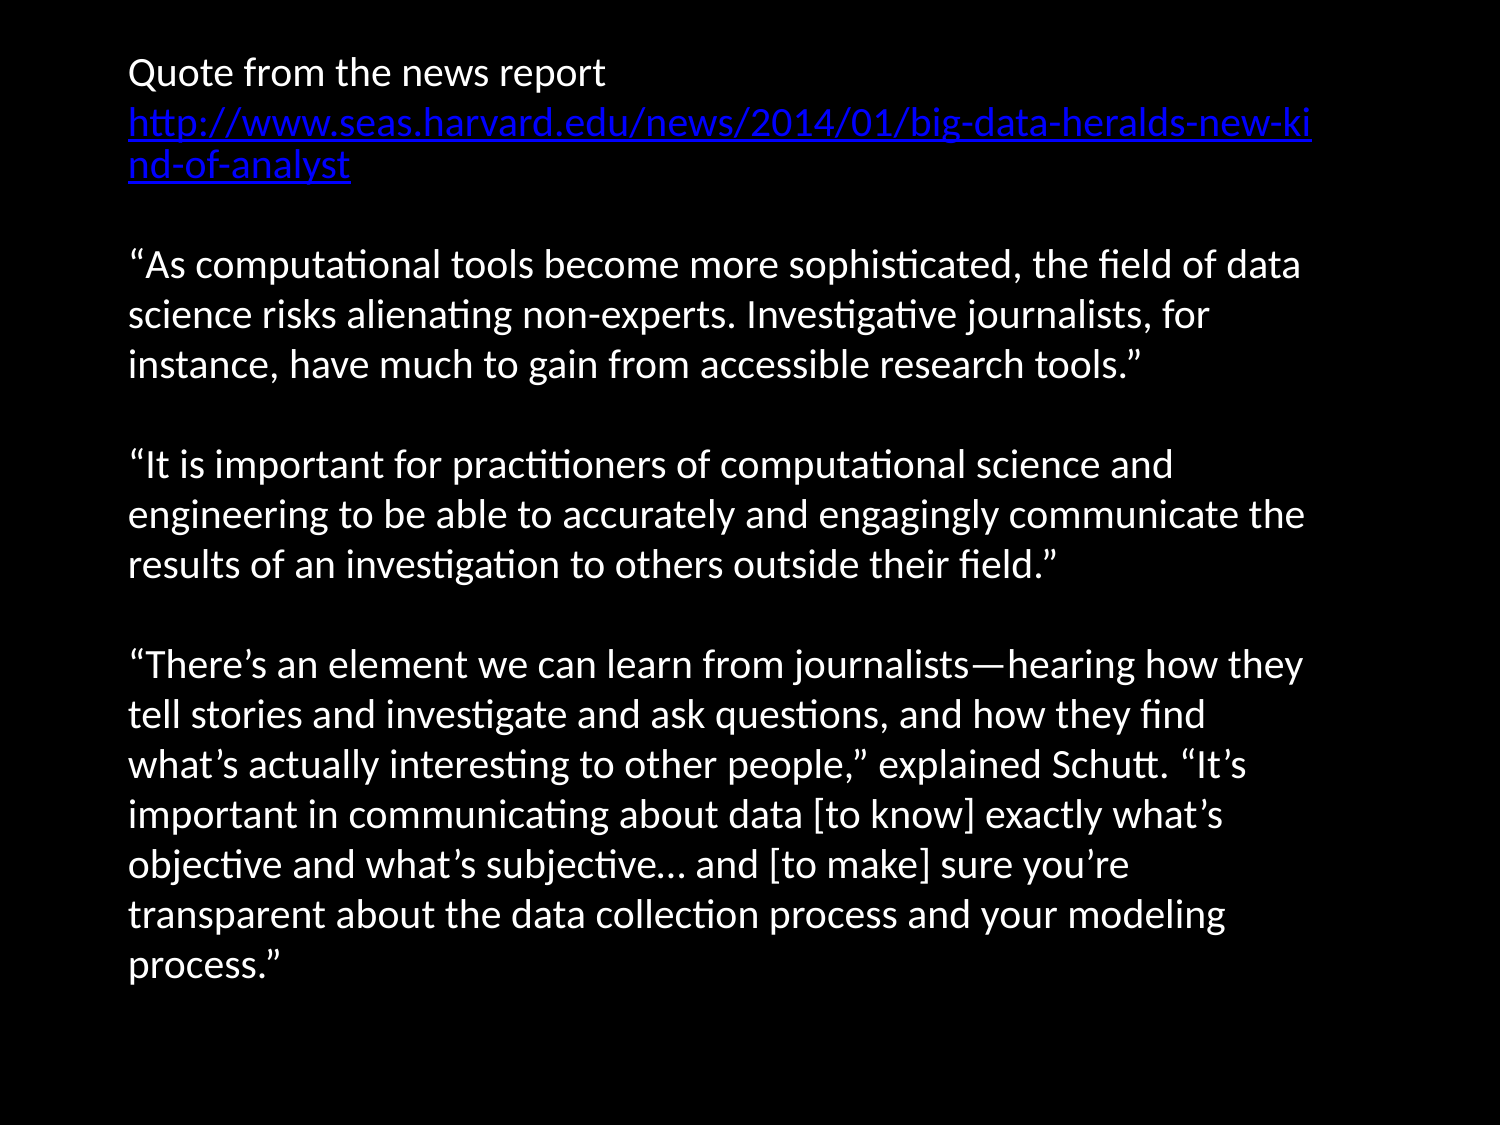

Quote from the news report
http://www.seas.harvard.edu/news/2014/01/big-data-heralds-new-kind-of-analyst

“As computational tools become more sophisticated, the field of data science risks alienating non-experts. Investigative journalists, for instance, have much to gain from accessible research tools.”

“It is important for practitioners of computational science and engineering to be able to accurately and engagingly communicate the results of an investigation to others outside their field.”

“There’s an element we can learn from journalists—hearing how they tell stories and investigate and ask questions, and how they find what’s actually interesting to other people,” explained Schutt. “It’s important in communicating about data [to know] exactly what’s objective and what’s subjective… and [to make] sure you’re transparent about the data collection process and your modeling process.”